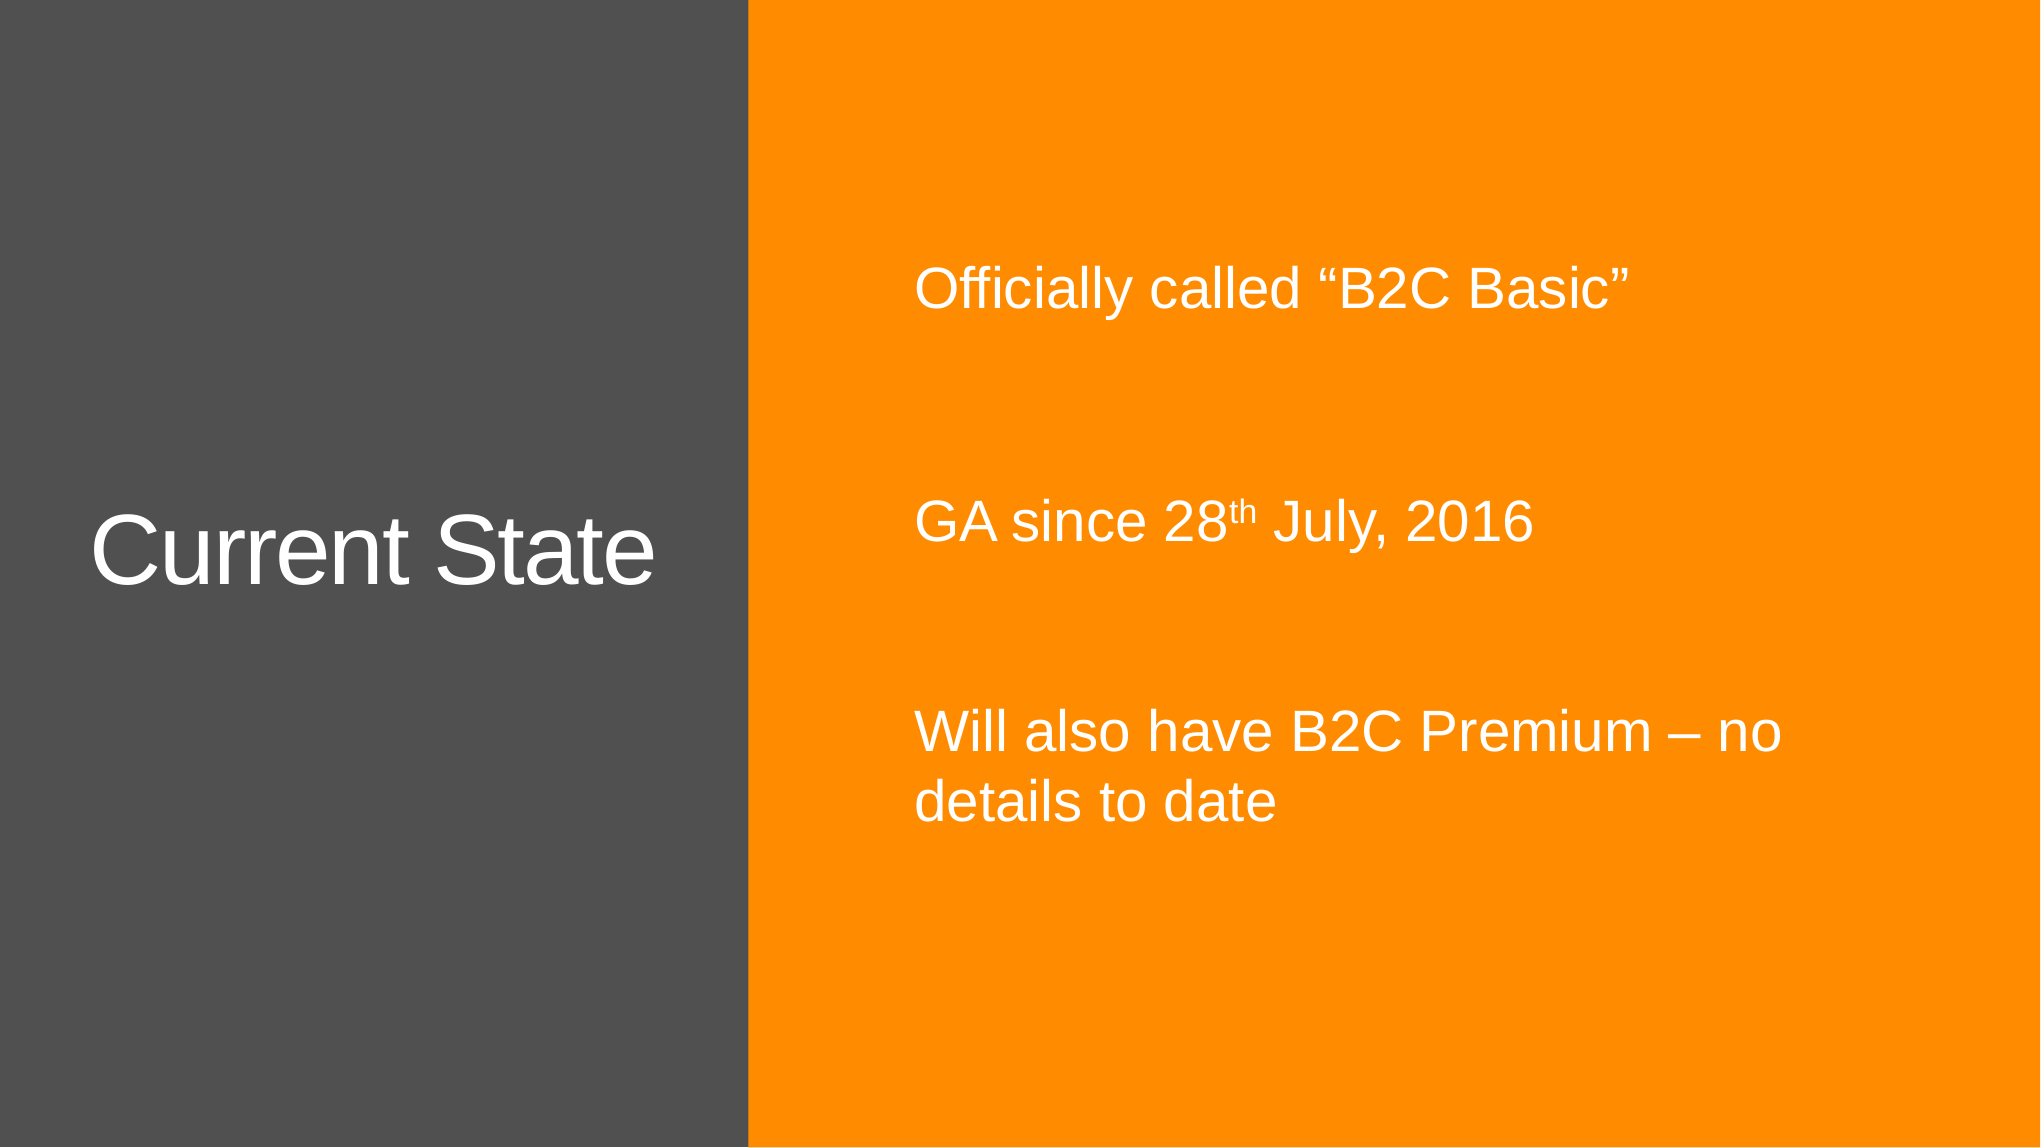

Officially called “B2C Basic”

GA since 28th July, 2016

Will also have B2C Premium – no details to date
Current State